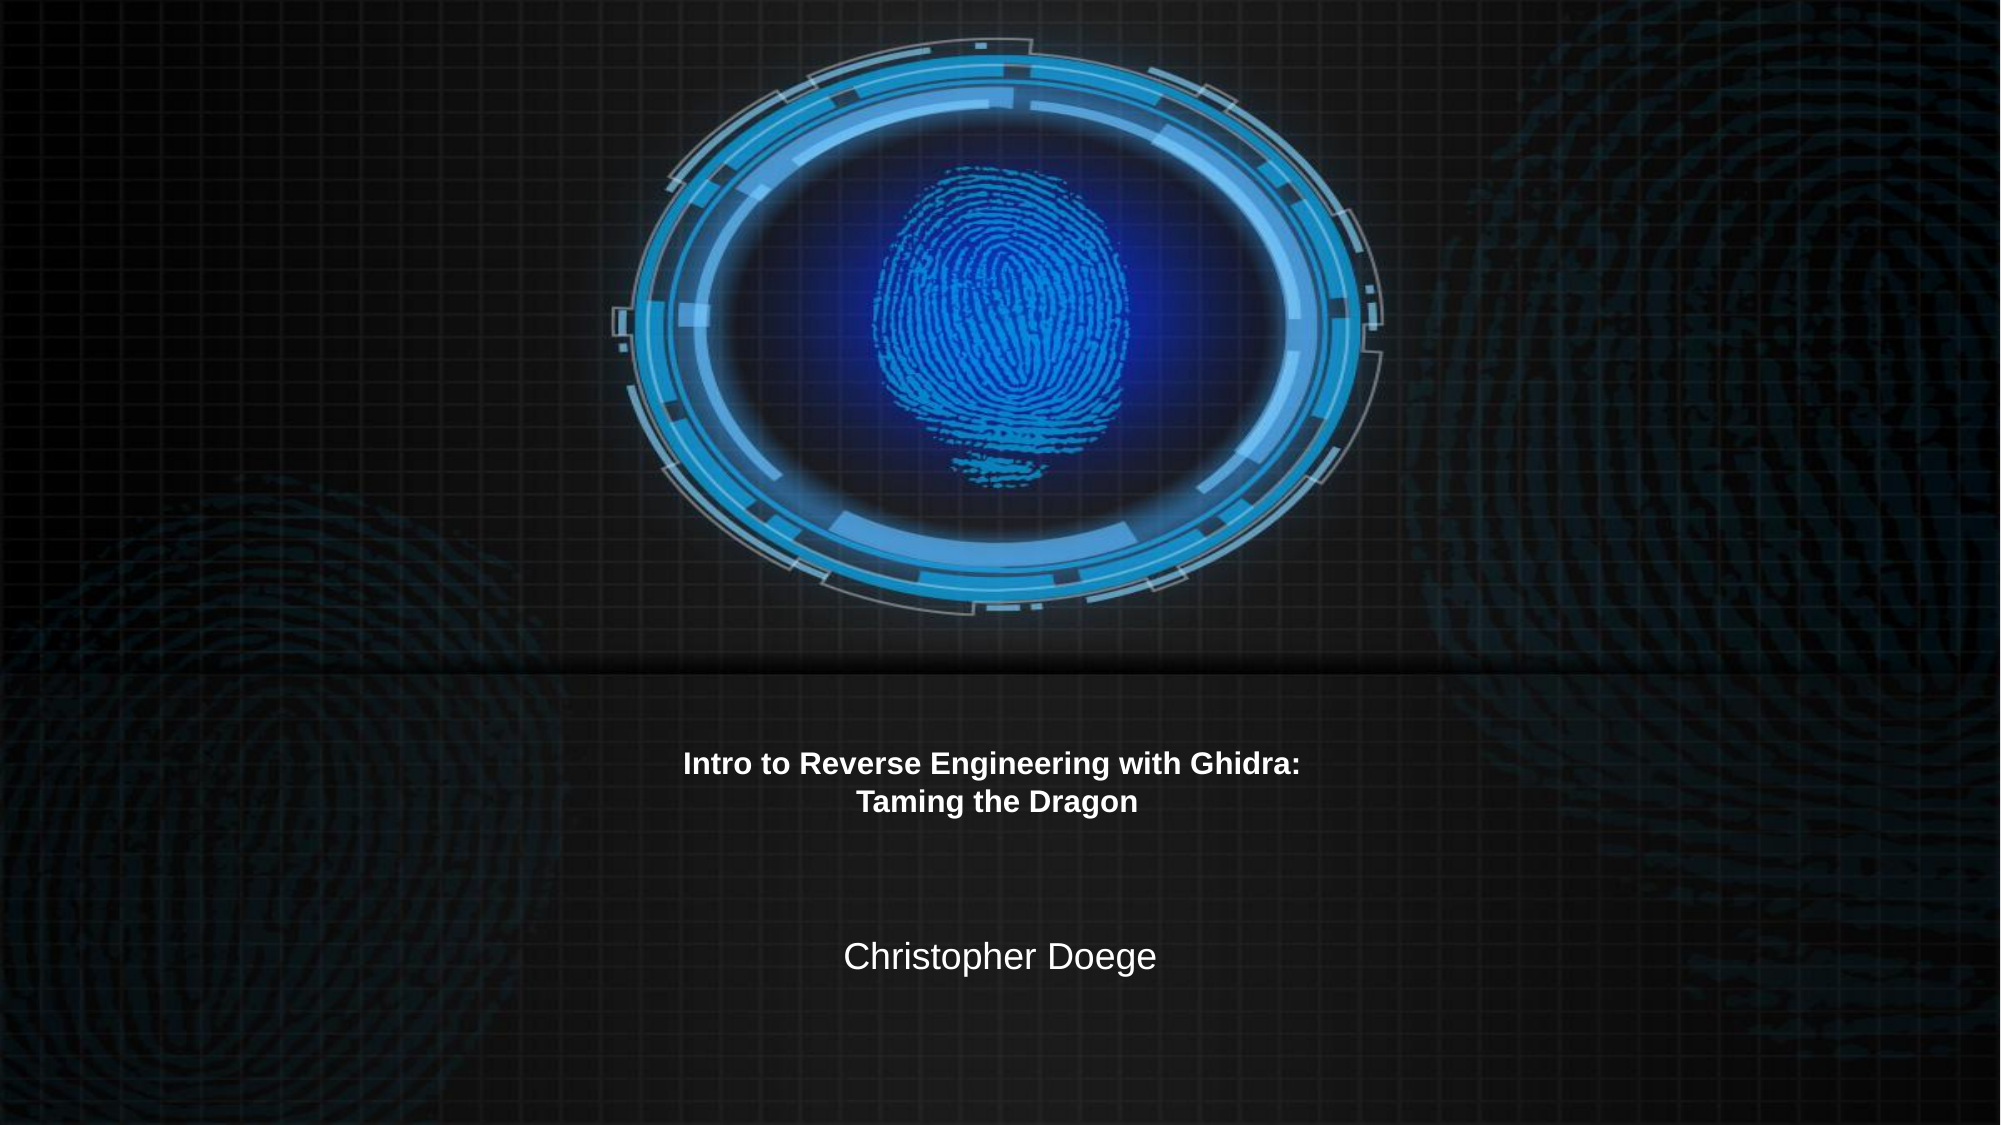

# Intro to Reverse Engineering with Ghidra: Taming the Dragon
Christopher Doege